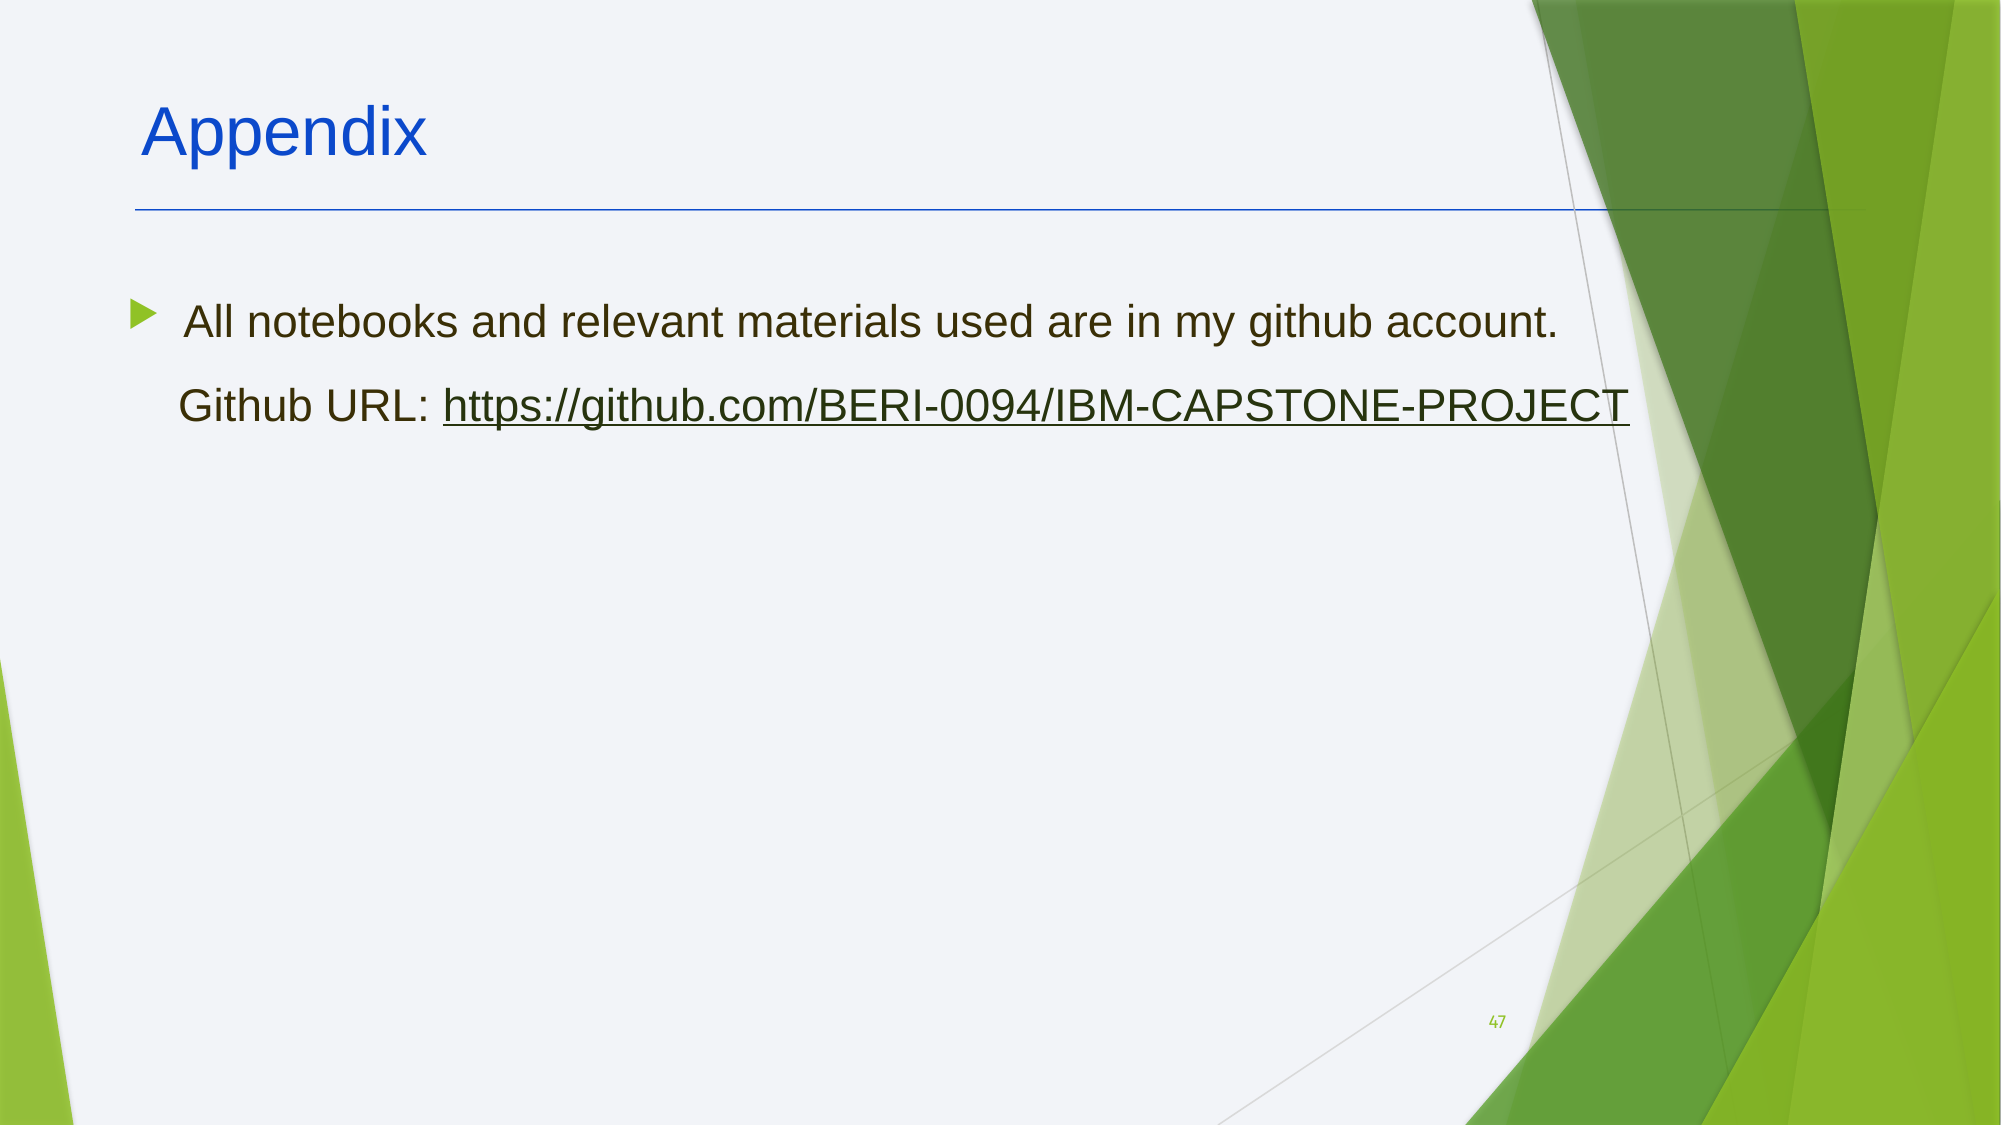

Appendix
All notebooks and relevant materials used are in my github account.
    Github URL: https://github.com/BERI-0094/IBM-CAPSTONE-PROJECT
47